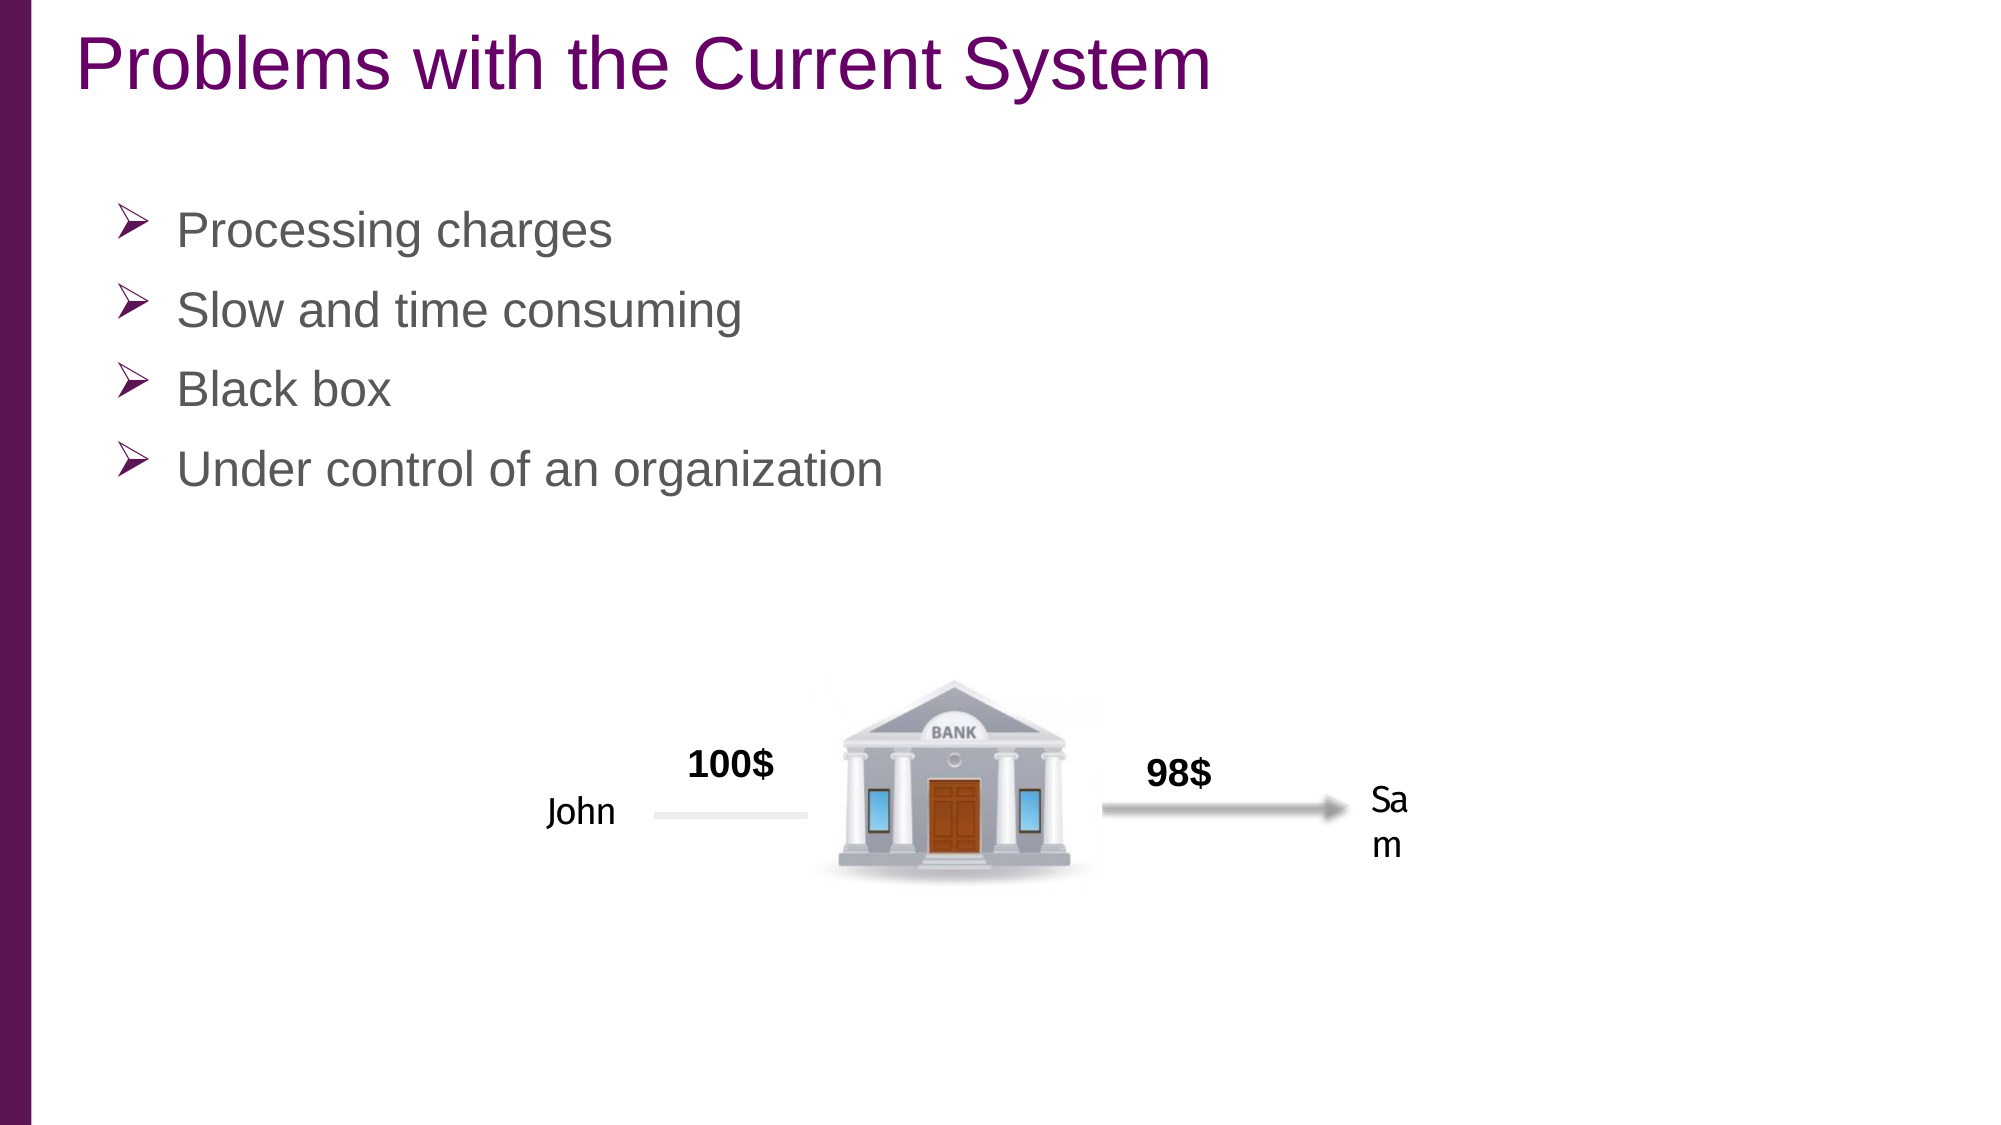

# Problems with the Current System
Processing charges
Slow and time consuming
Black box
Under control of an organization

100$
98$
Sam

John